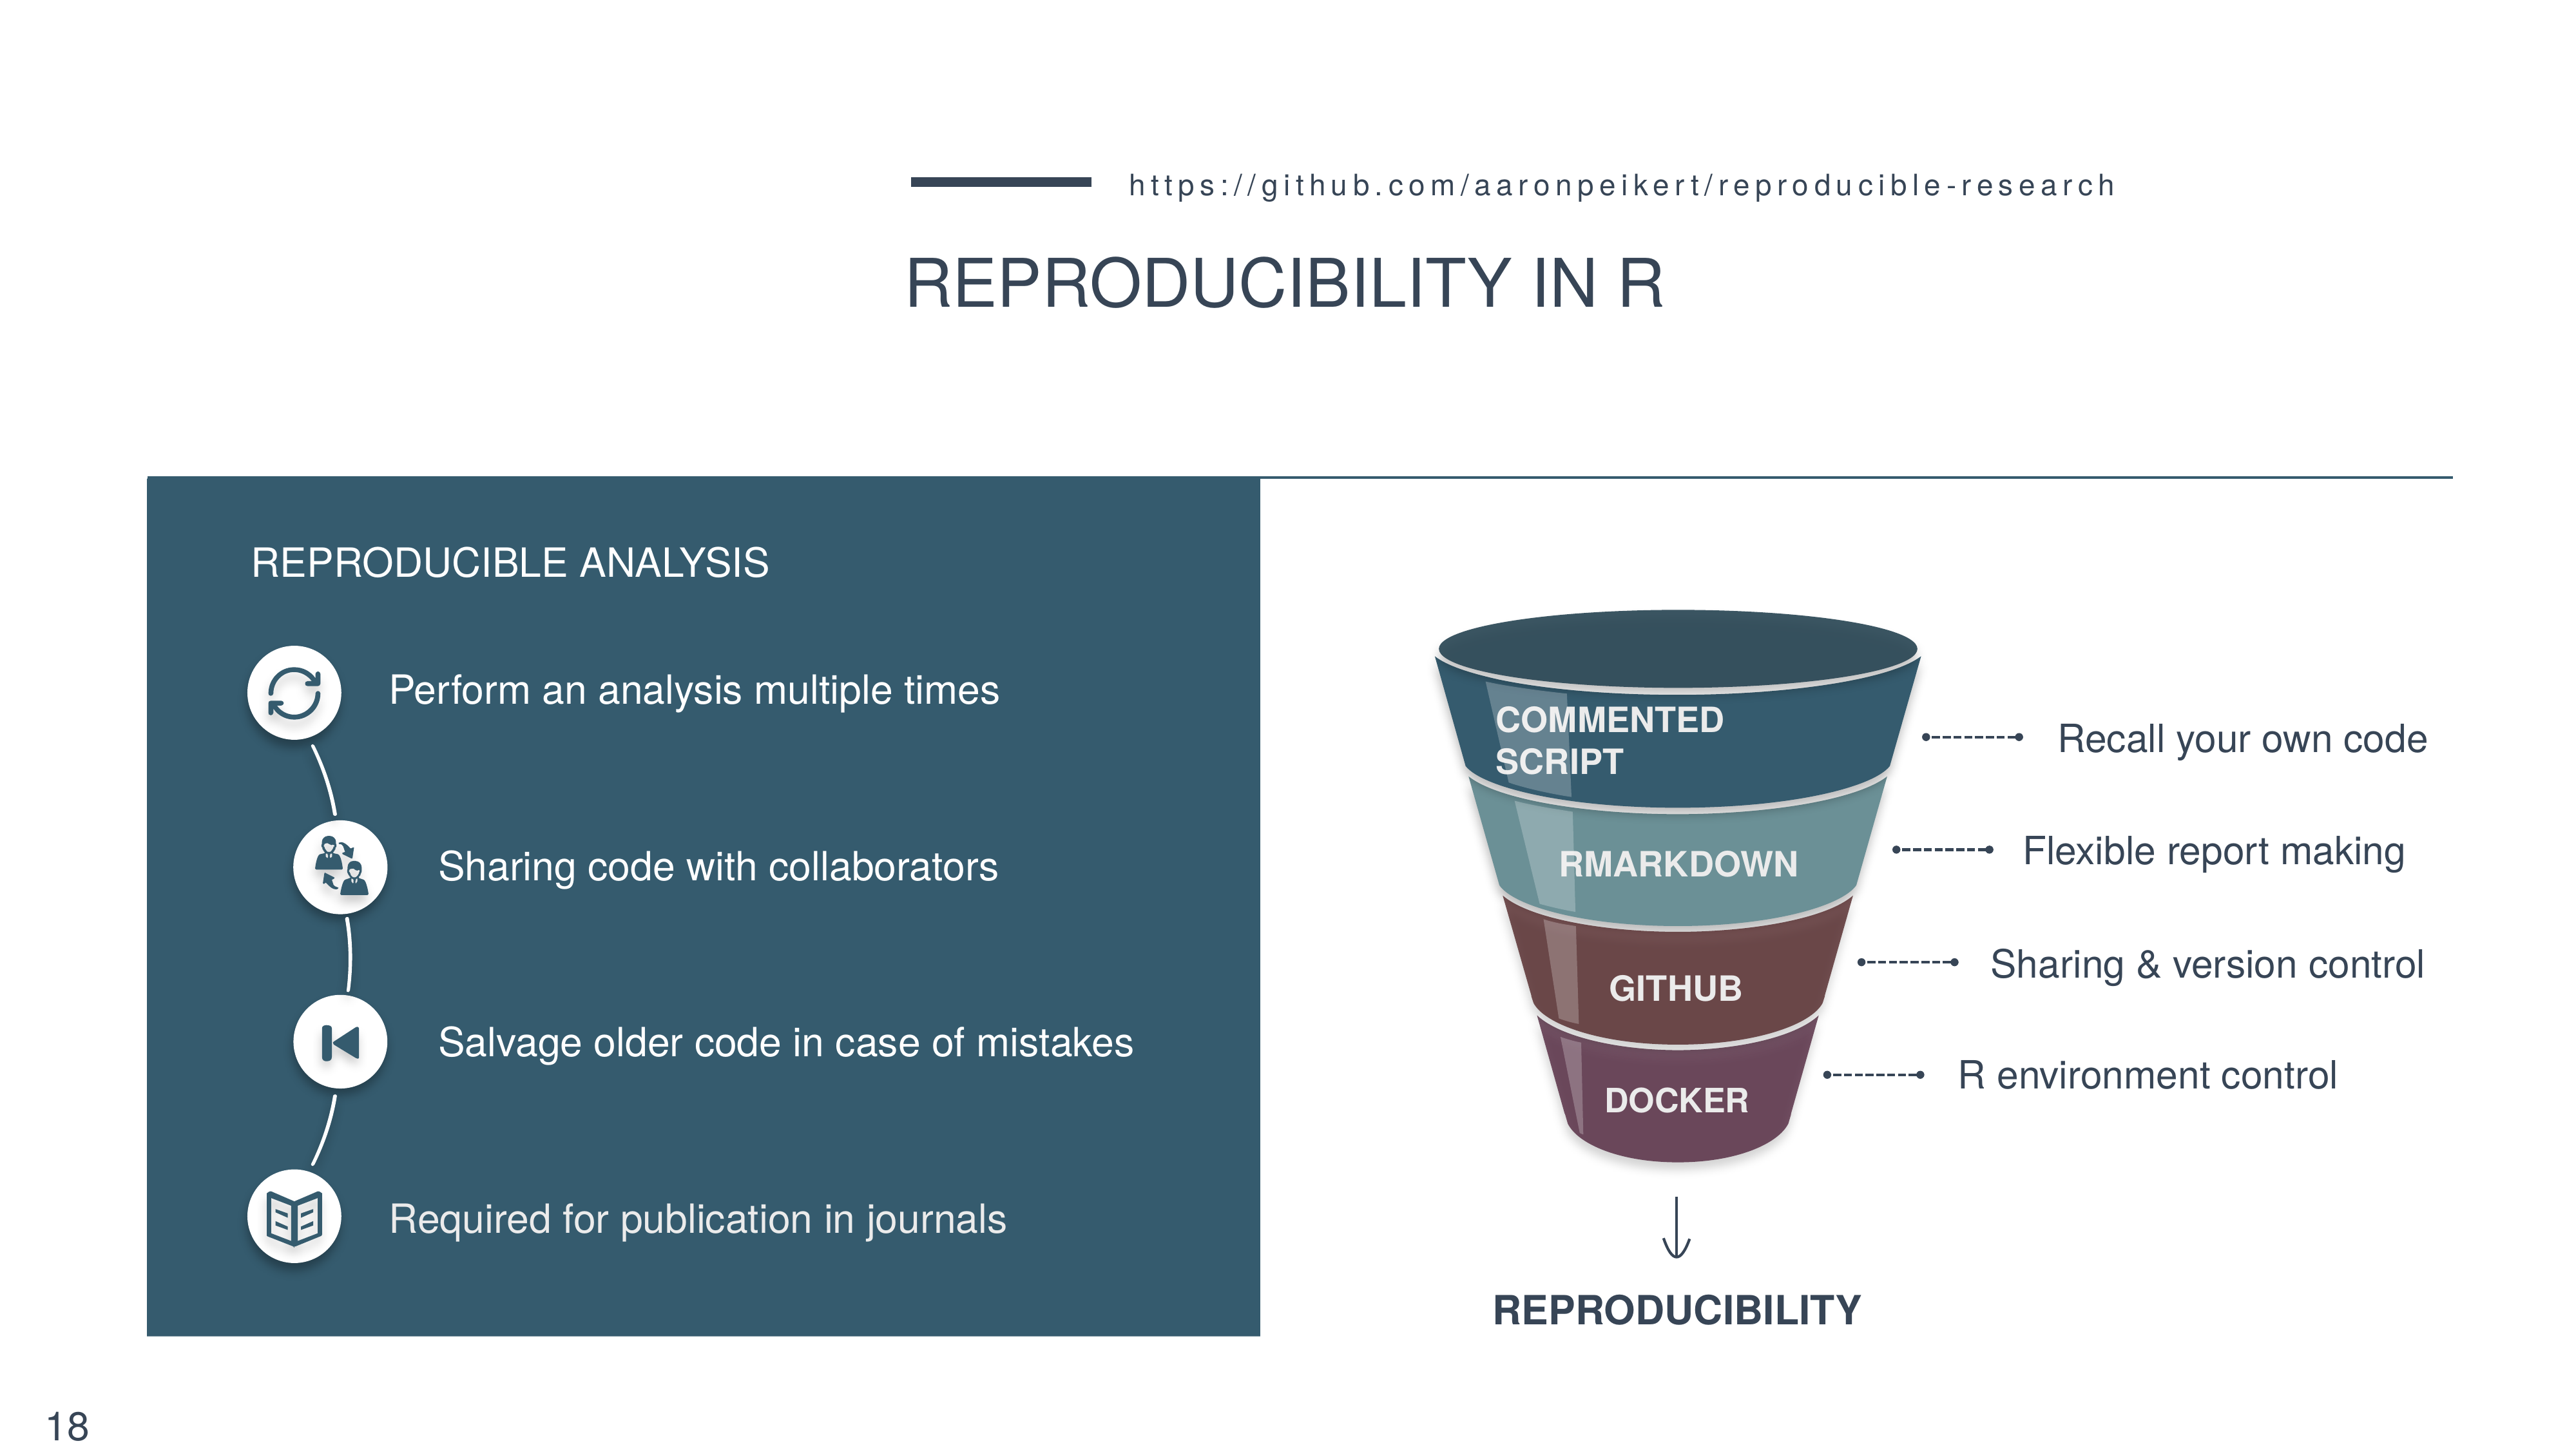

https://github.com/aaronpeikert/reproducible-research

REPRODUCIBILITY IN R

REPRODUCIBLE ANALYSIS

Perform an analysis multiple times

Sharing code with collaborators

Salvage older code in case of mistakes

Required for publication in journals

Recall your own code
COMMENTED SCRIPT

Flexible report making
RMARKDOWN

Sharing & version control
GITHUB

R environment control
DOCKER

REPRODUCIBILITY
18